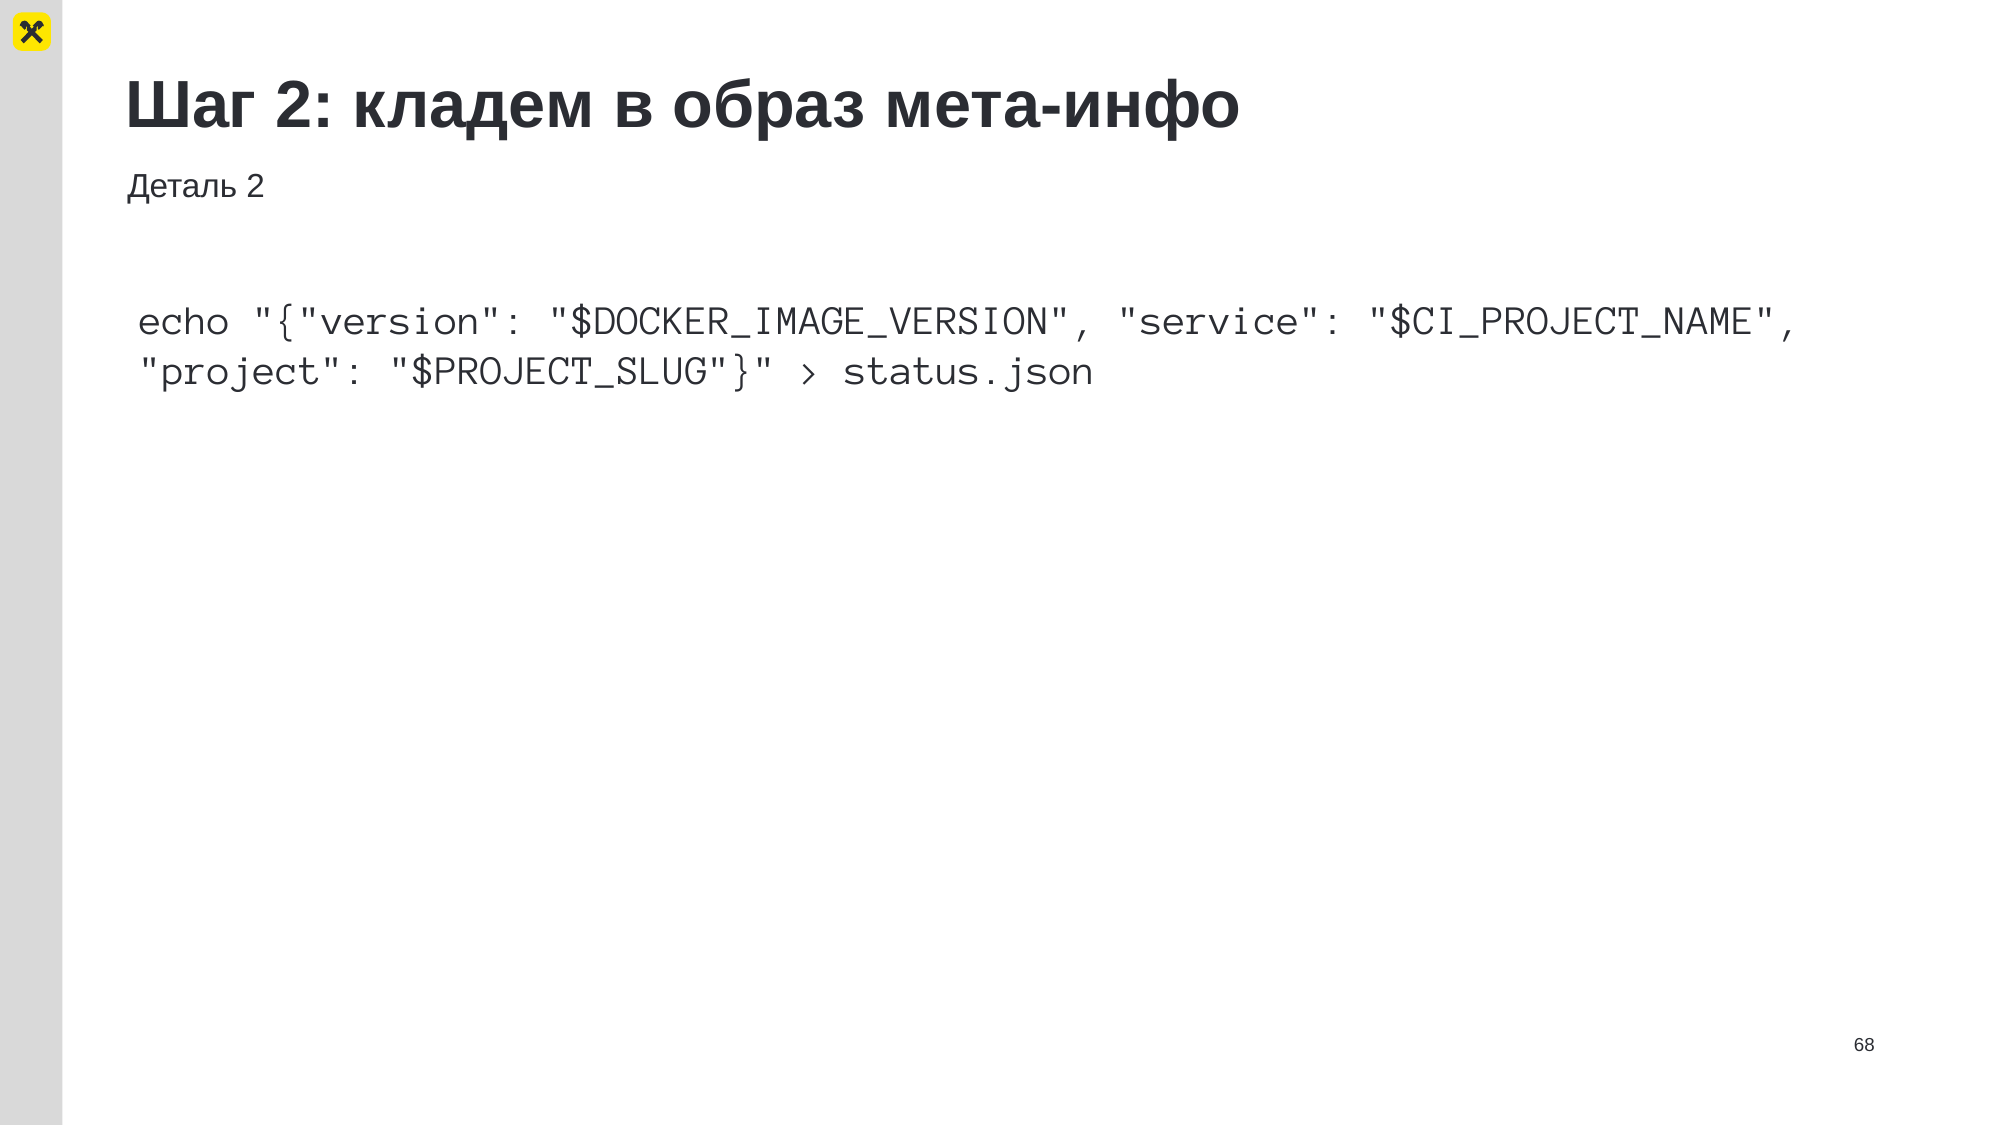

# Шаг 2: кладем в образ мета-инфо
Деталь 2
echo "{"version": "$DOCKER_IMAGE_VERSION", "service": "$CI_PROJECT_NAME", "project": "$PROJECT_SLUG"}" > status.json
68